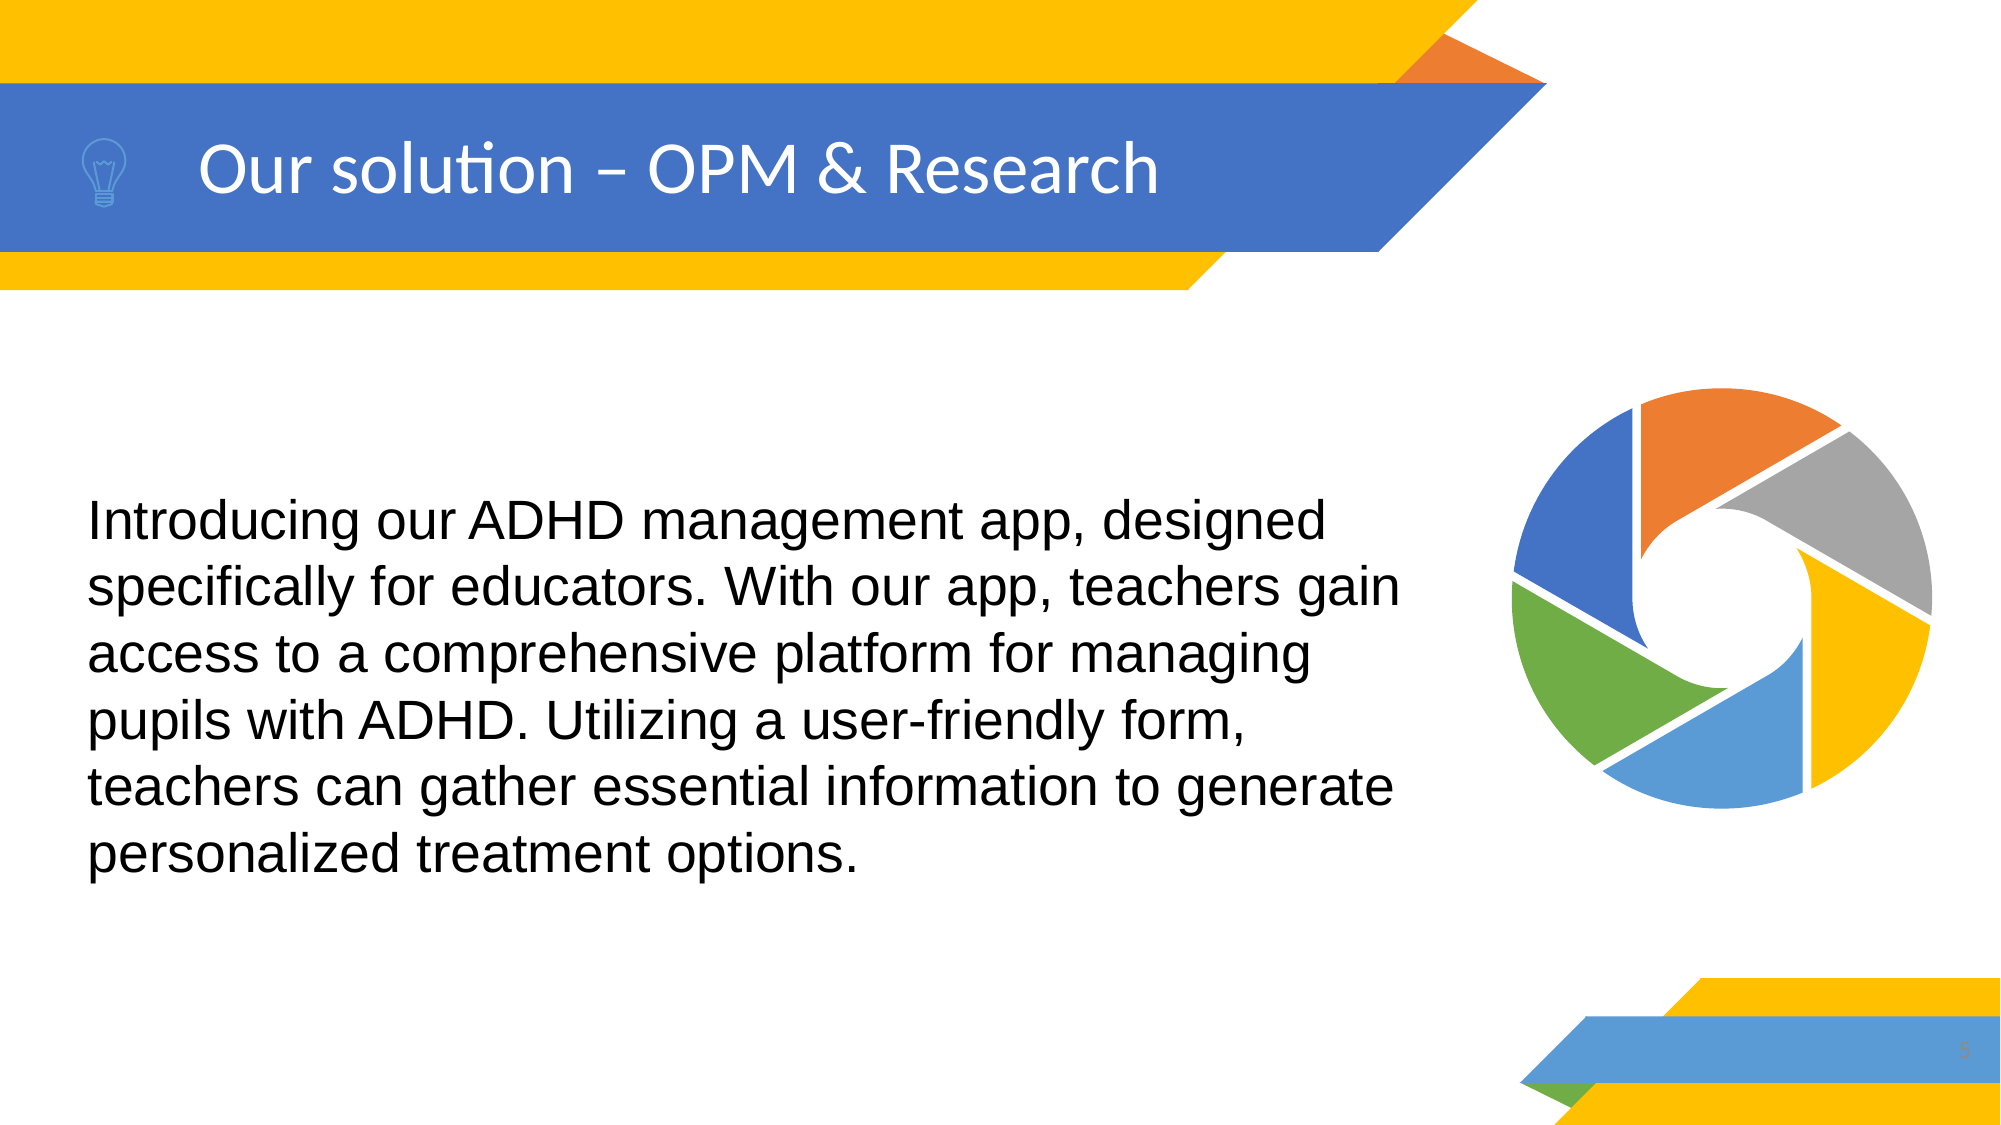

# Our solution – OPM & Research

Introducing our ADHD management app, designed specifically for educators. With our app, teachers gain access to a comprehensive platform for managing pupils with ADHD. Utilizing a user-friendly form, teachers can gather essential information to generate personalized treatment options.

5